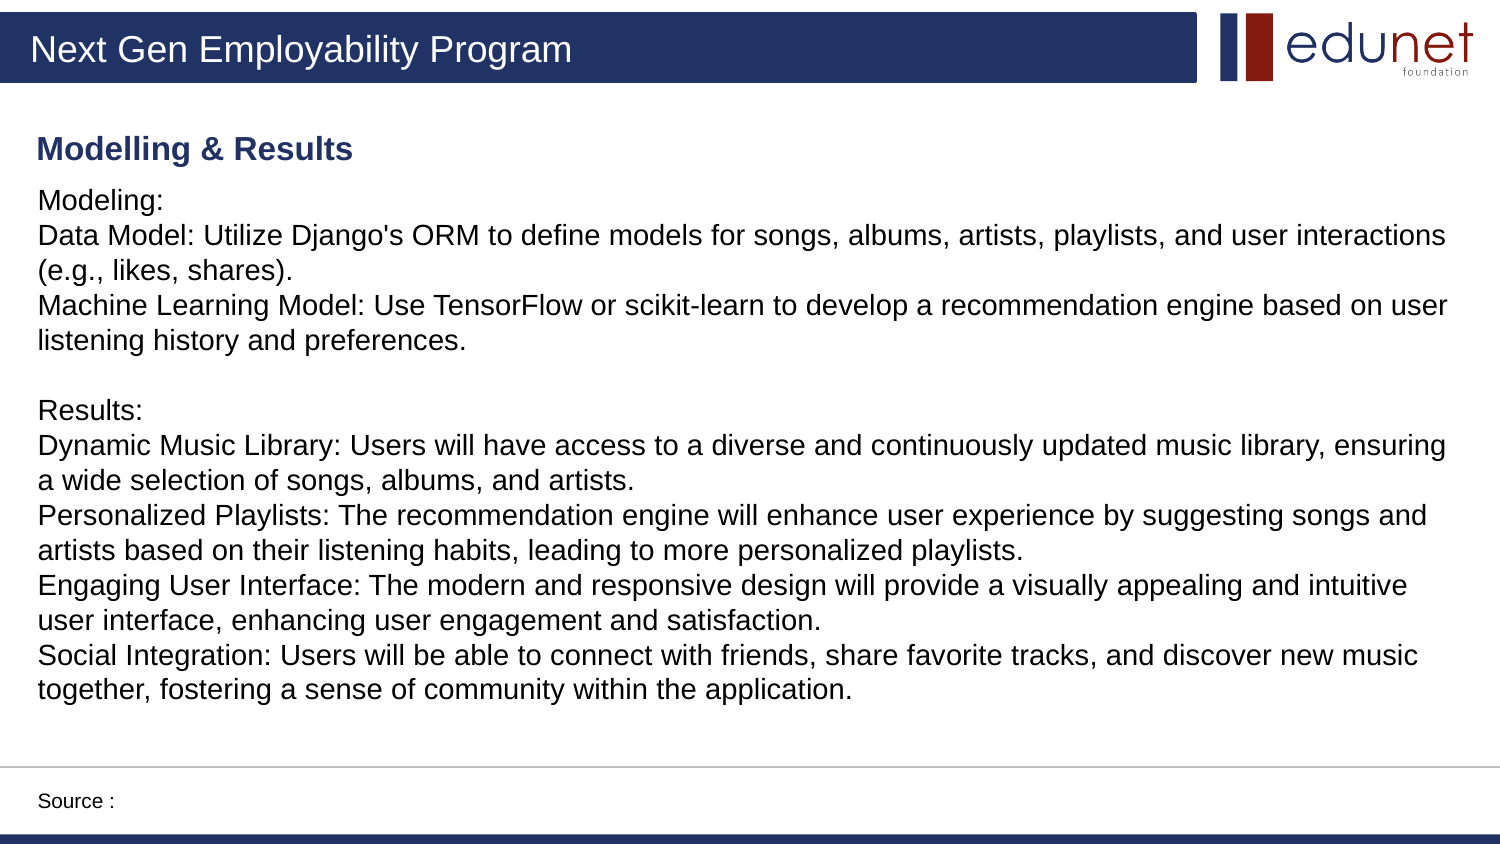

Modelling & Results
Modeling:
Data Model: Utilize Django's ORM to define models for songs, albums, artists, playlists, and user interactions (e.g., likes, shares).
Machine Learning Model: Use TensorFlow or scikit-learn to develop a recommendation engine based on user listening history and preferences.

Results:
Dynamic Music Library: Users will have access to a diverse and continuously updated music library, ensuring a wide selection of songs, albums, and artists.
Personalized Playlists: The recommendation engine will enhance user experience by suggesting songs and artists based on their listening habits, leading to more personalized playlists.
Engaging User Interface: The modern and responsive design will provide a visually appealing and intuitive user interface, enhancing user engagement and satisfaction.
Social Integration: Users will be able to connect with friends, share favorite tracks, and discover new music together, fostering a sense of community within the application.
Source :